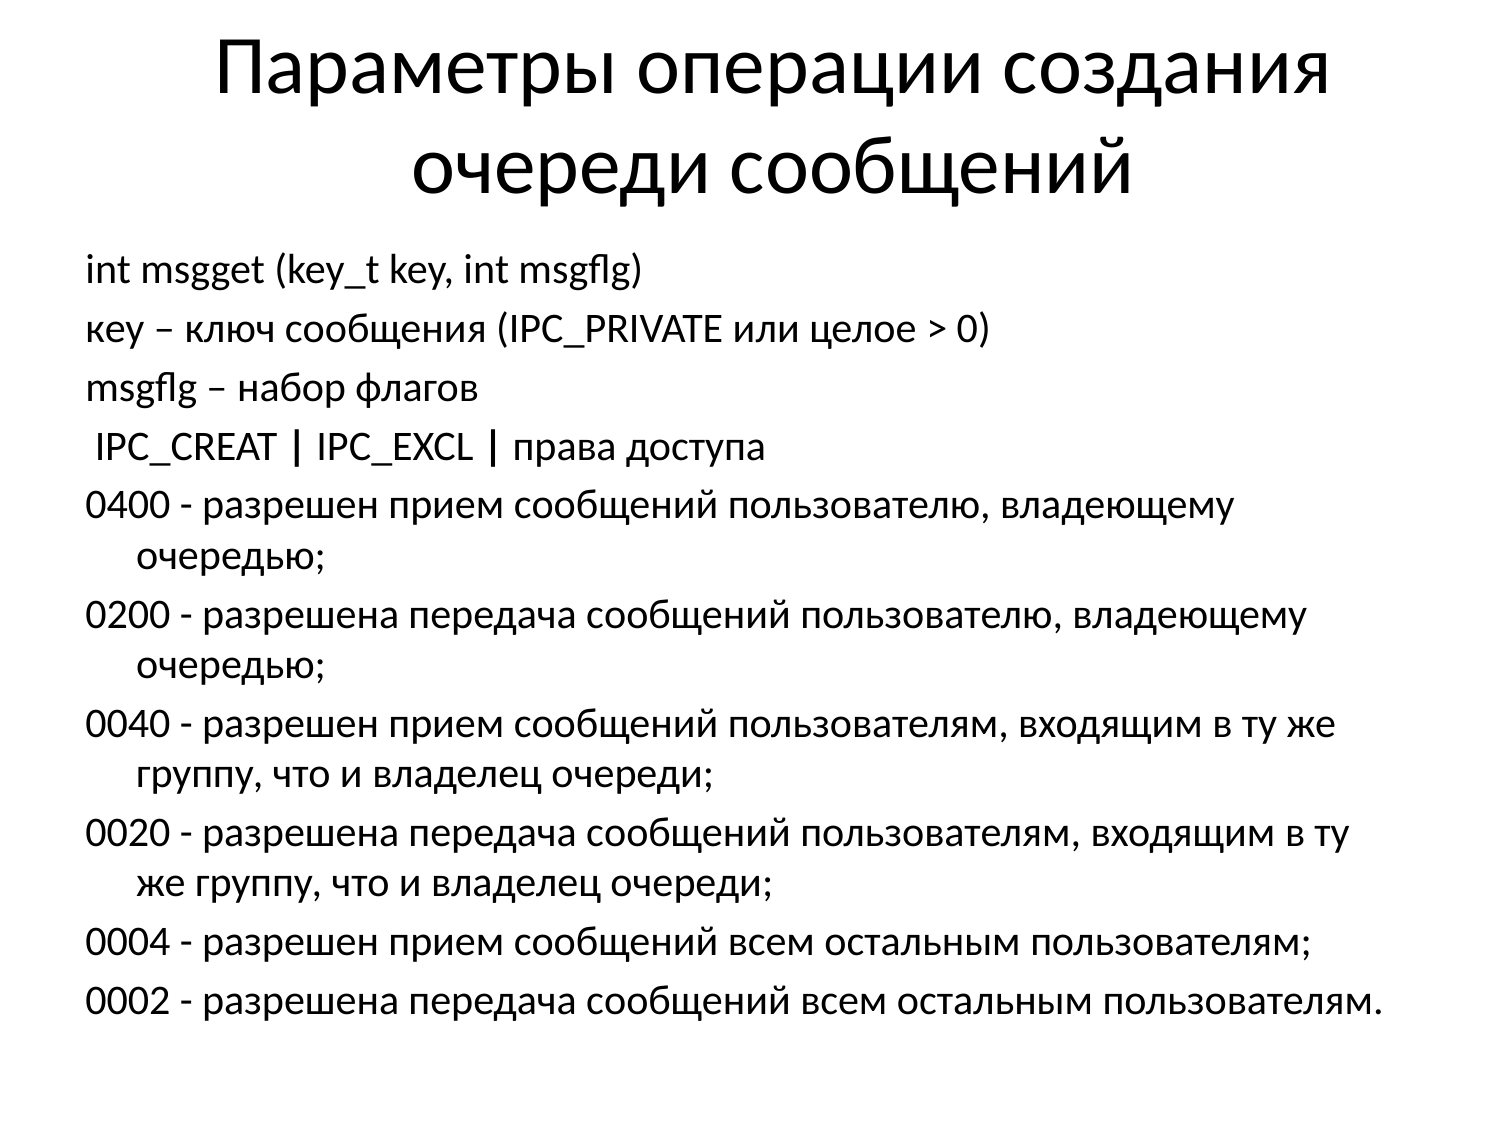

# Параметры операции создания очереди сообщений
int msgget (key_t key, int msgflg)
кey – ключ сообщения (IPC_PRIVATE или целое > 0)
msgflg – набор флагов
 IPC_CREAT | IPC_EXCL | права доступа
0400 - разрешен прием сообщений пользователю, владеющему  очередью;
0200 - разрешена передача сообщений пользователю, владеющему очередью;
0040 - разрешен прием сообщений пользователям, входящим в ту же группу, что и владелец очереди;
0020 - разрешена передача сообщений пользователям, входящим в ту же группу, что и владелец очереди;
0004 - разрешен прием сообщений всем остальным пользователям;
0002 - разрешена передача сообщений всем остальным пользователям.